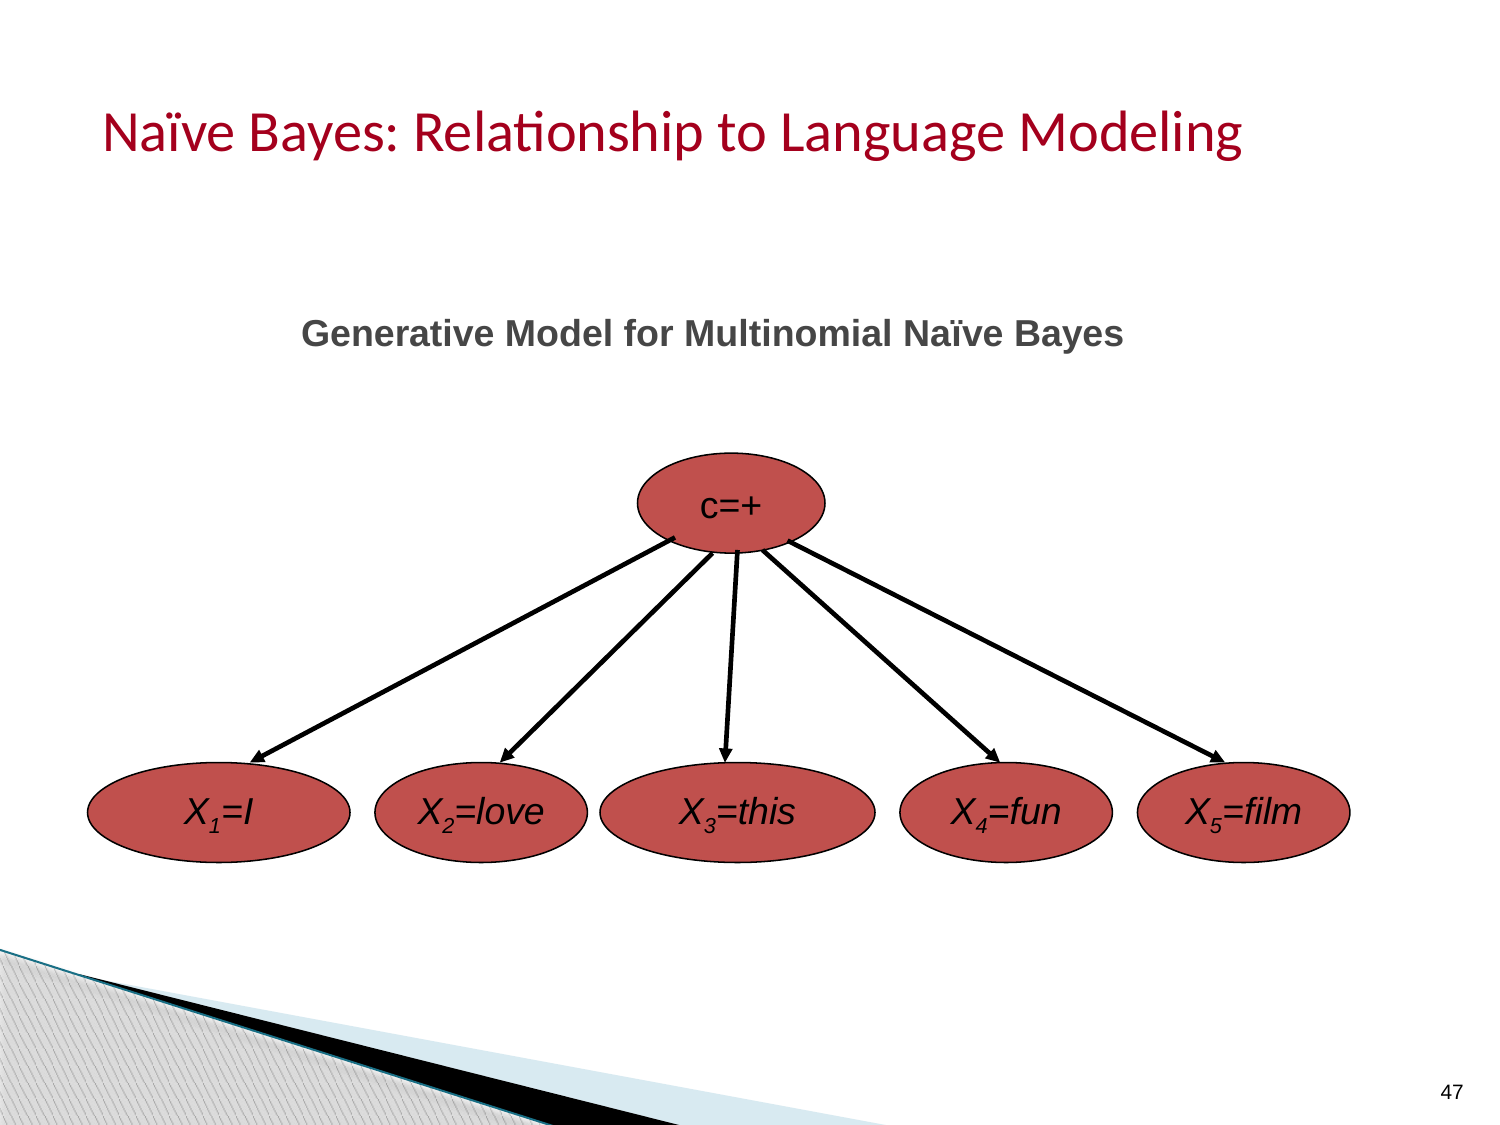

Naïve Bayes: Relationship to Language Modeling
# Generative Model for Multinomial Naïve Bayes
c=+

X1=I
X2=love
X3=this
X4=fun
X5=film
47